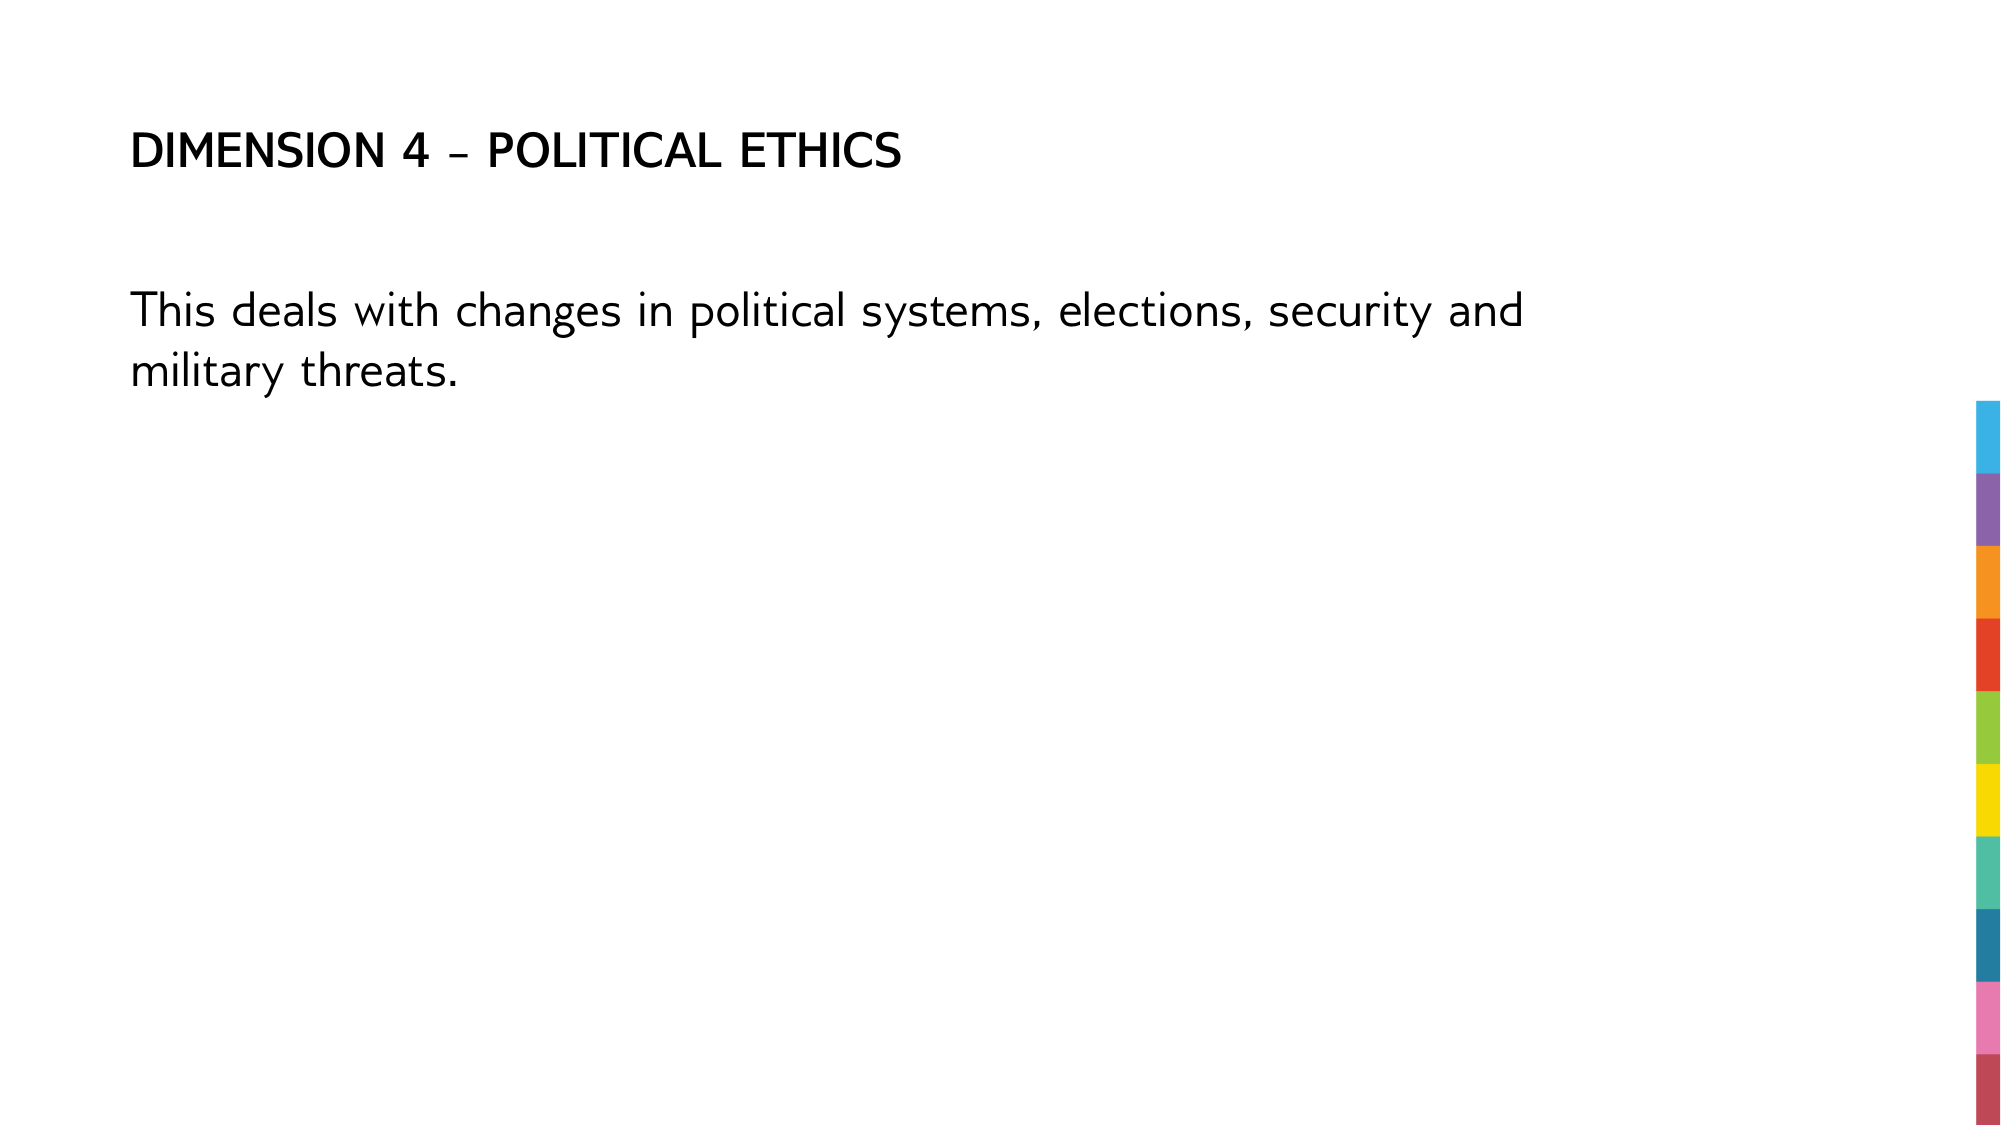

# DIMENSION 4 – POLITICAL ETHICS
This deals with changes in political systems, elections, security and military threats.